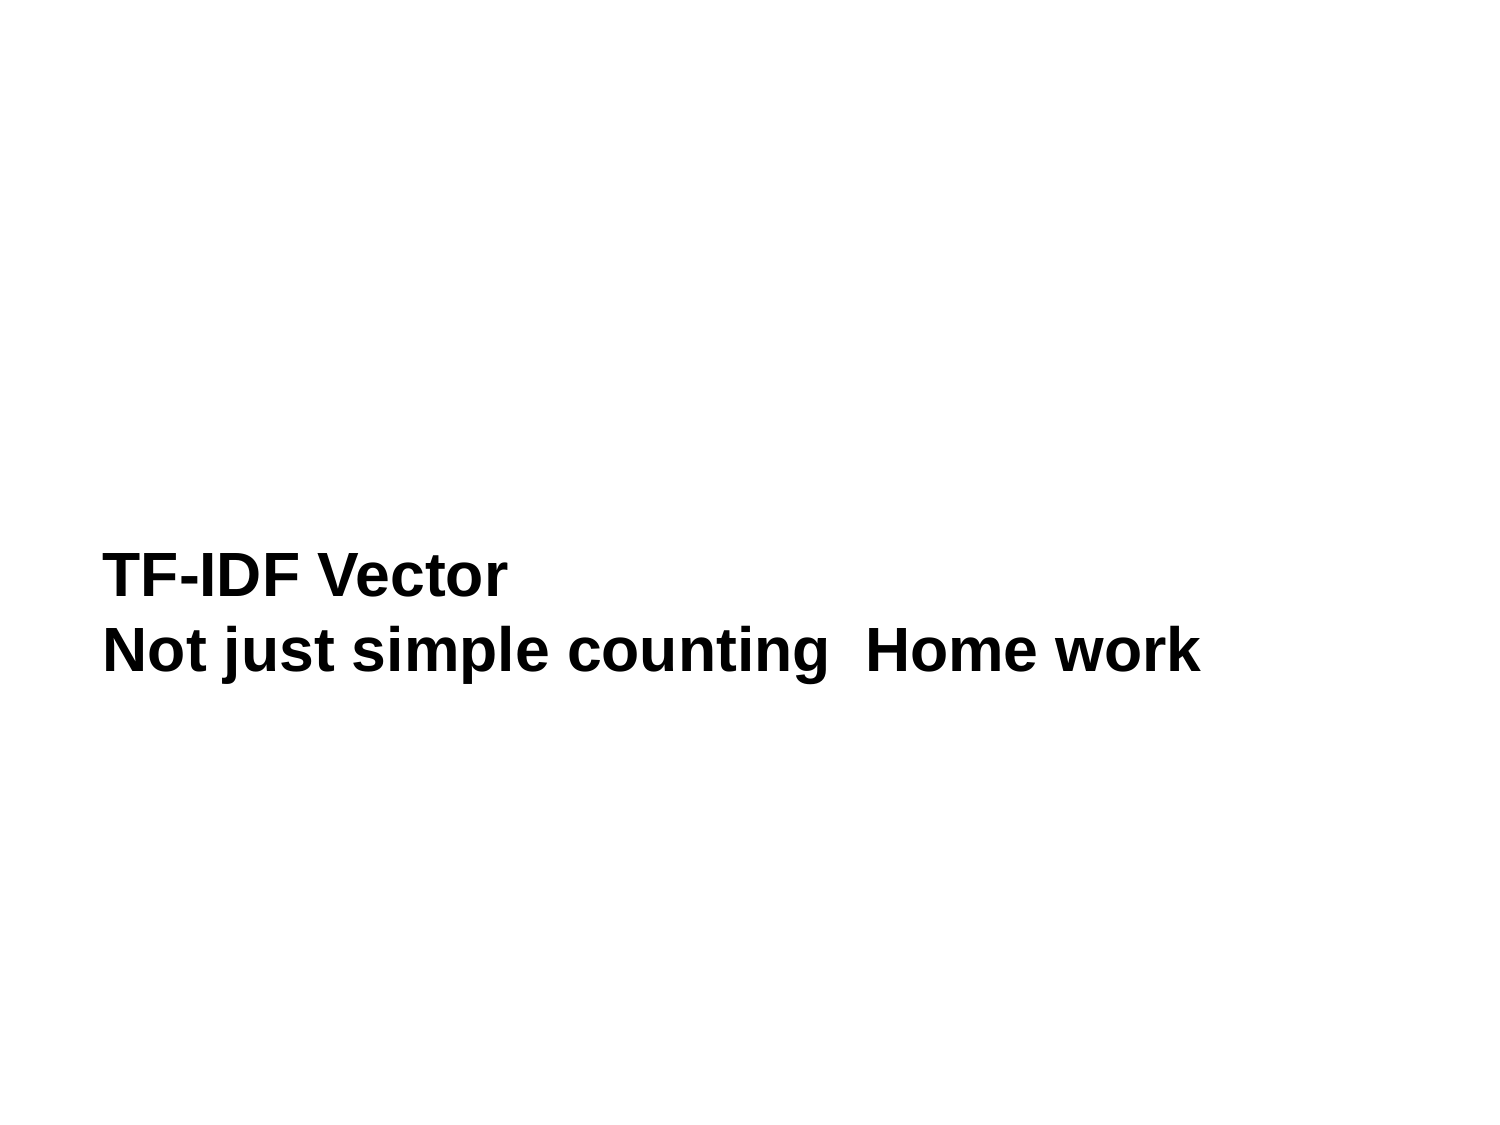

TF-IDF Vector
Not just simple counting  Home work